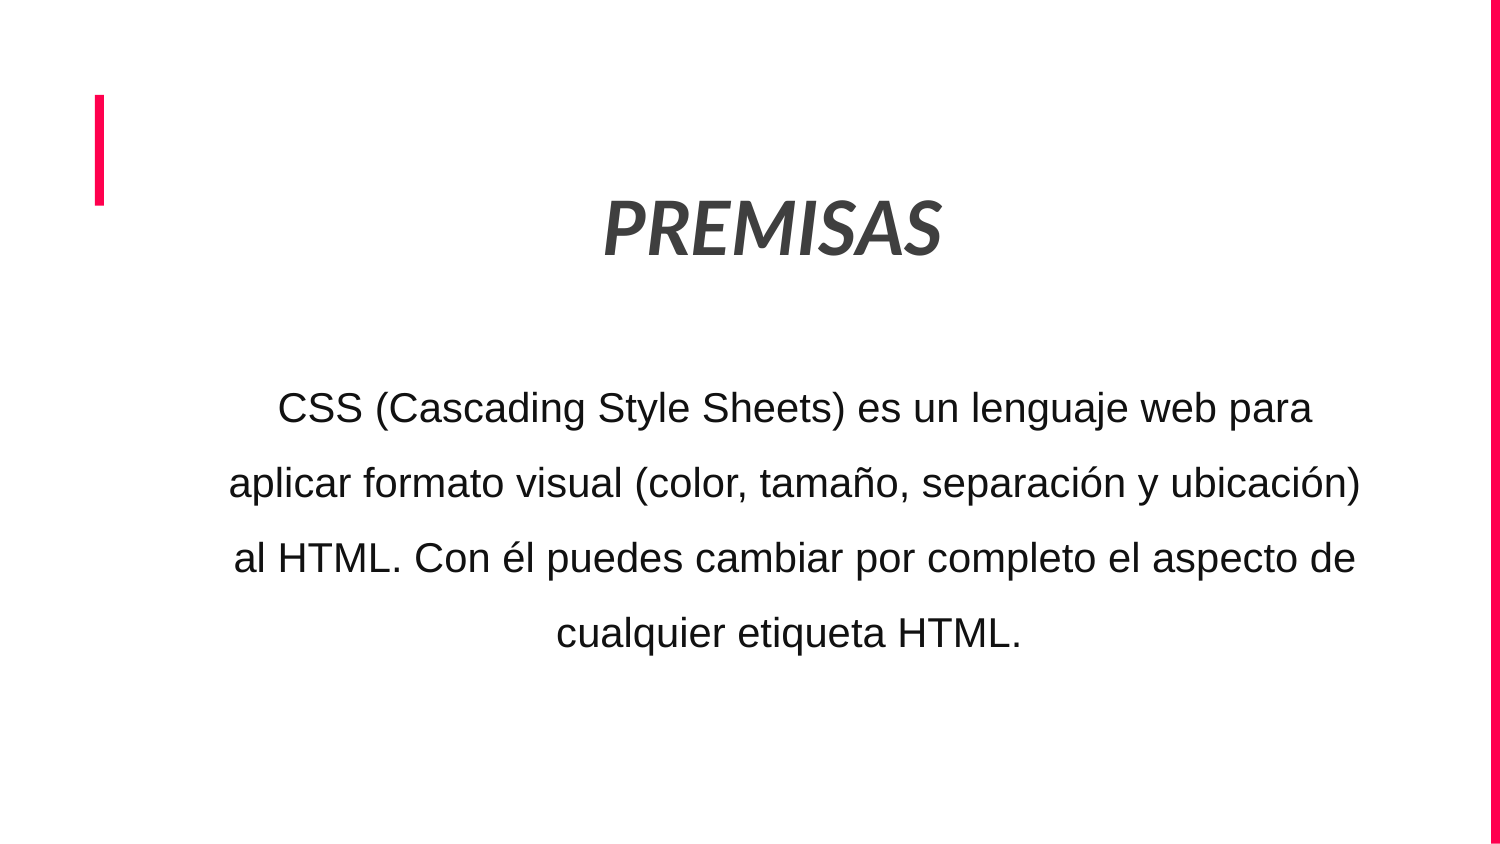

PREMISAS
CSS (Cascading Style Sheets) es un lenguaje web para aplicar formato visual (color, tamaño, separación y ubicación) al HTML. Con él puedes cambiar por completo el aspecto de cualquier etiqueta HTML.